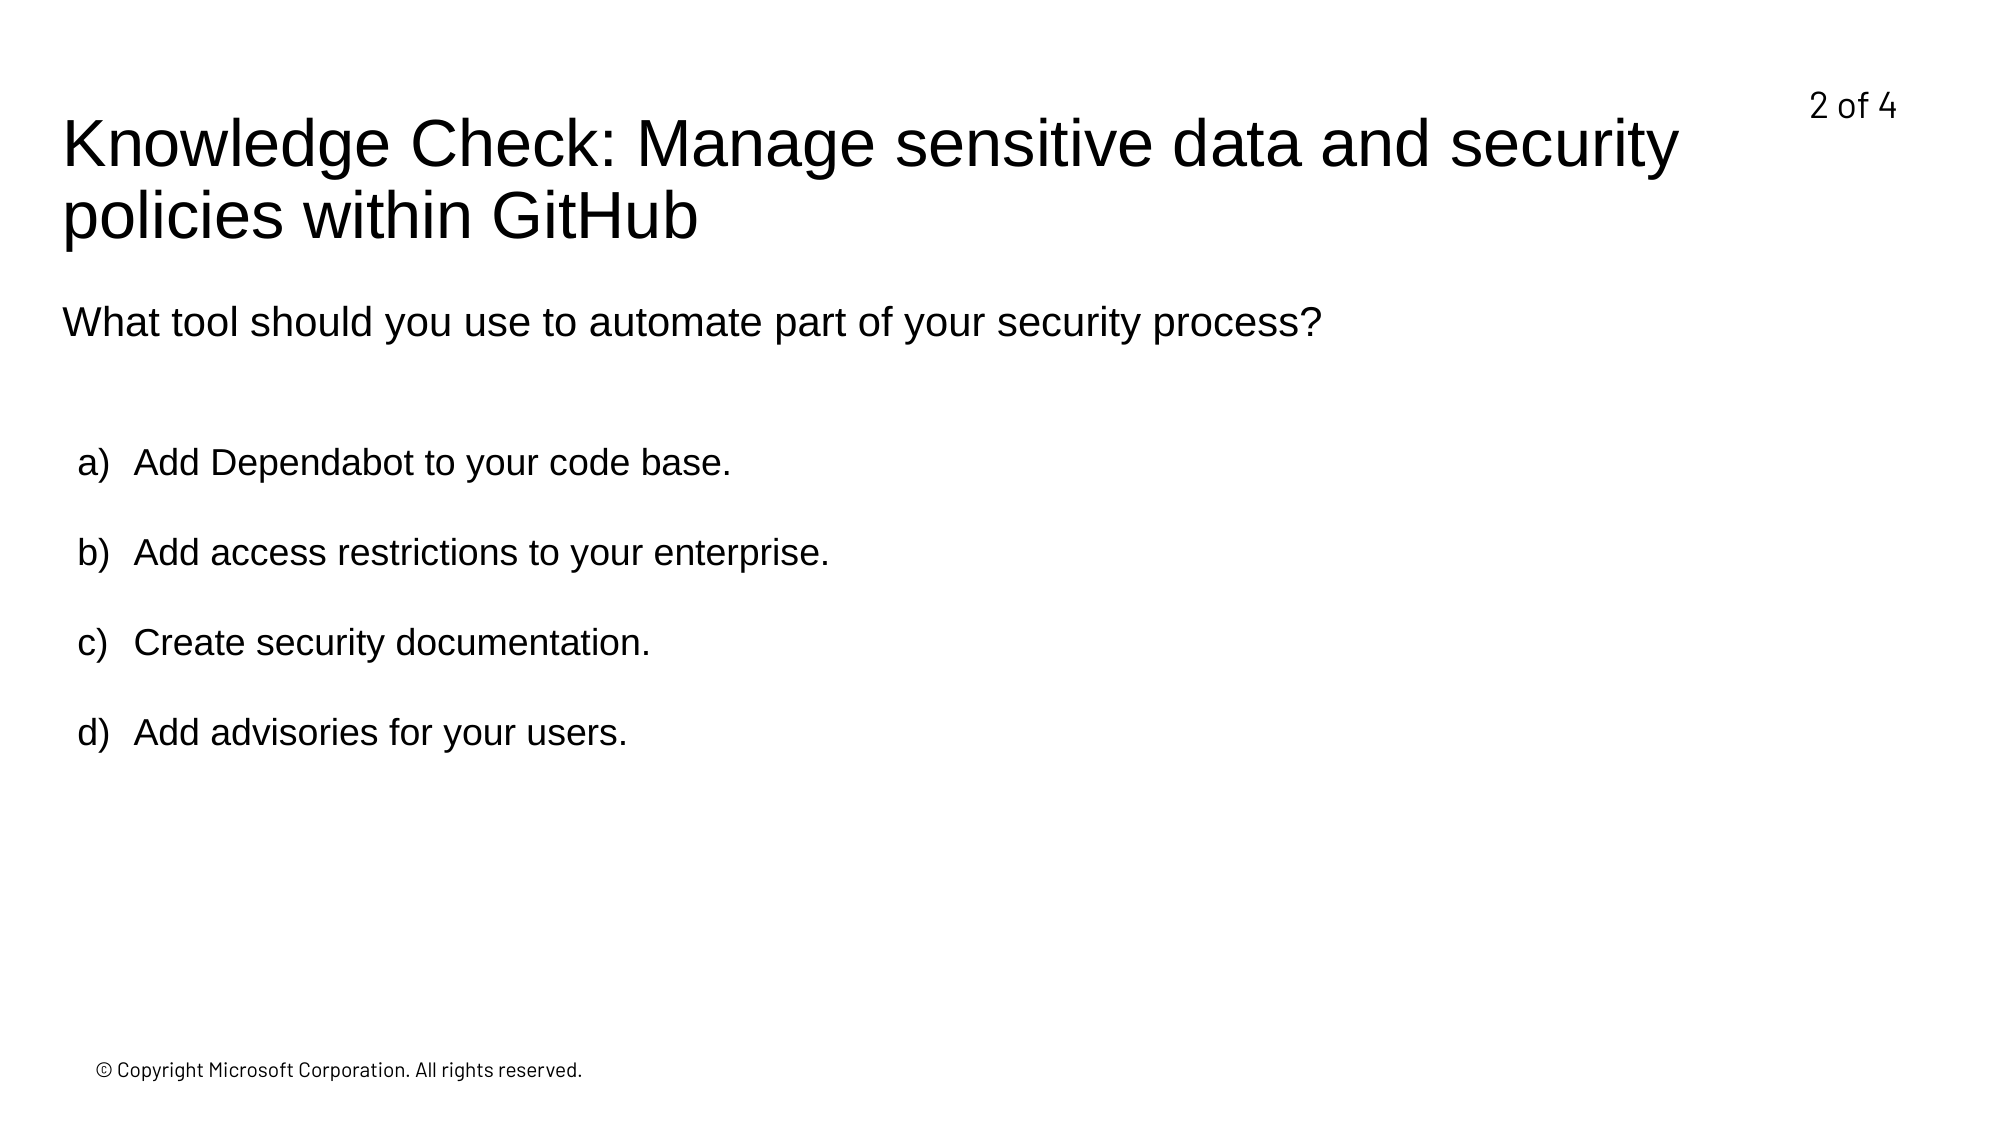

2 of 4
# Knowledge Check: Manage sensitive data and security policies within GitHub
What tool should you use to automate part of your security process?

Add Dependabot to your code base.

Add access restrictions to your enterprise.

Create security documentation.

Add advisories for your users.
© Copyright Microsoft Corporation. All rights reserved.